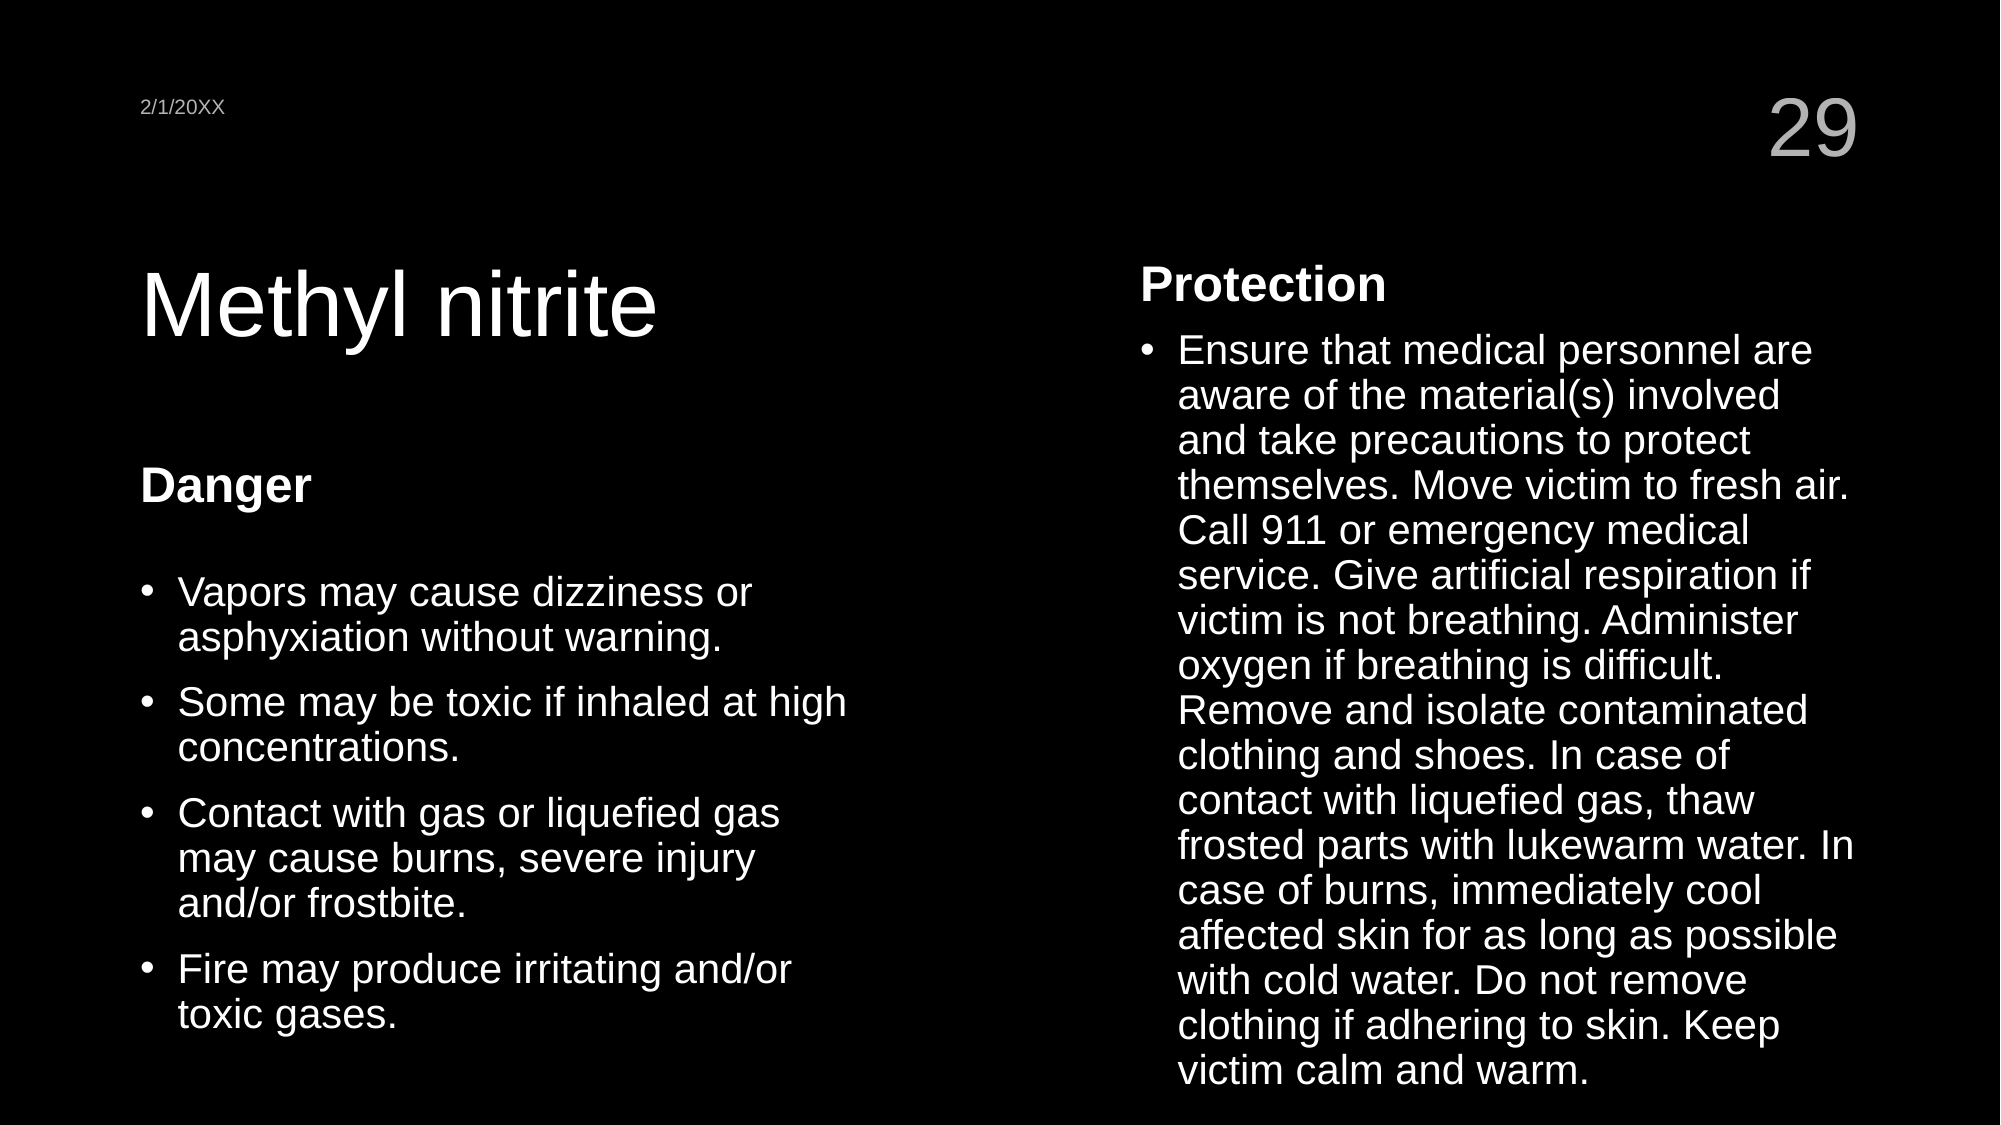

2/1/20XX
29
# Methyl nitrite
Protection
Ensure that medical personnel are aware of the material(s) involved and take precautions to protect themselves. Move victim to fresh air. Call 911 or emergency medical service. Give artificial respiration if victim is not breathing. Administer oxygen if breathing is difficult. Remove and isolate contaminated clothing and shoes. In case of contact with liquefied gas, thaw frosted parts with lukewarm water. In case of burns, immediately cool affected skin for as long as possible with cold water. Do not remove clothing if adhering to skin. Keep victim calm and warm.
Danger
Vapors may cause dizziness or asphyxiation without warning.
Some may be toxic if inhaled at high concentrations.
Contact with gas or liquefied gas may cause burns, severe injury and/or frostbite.
Fire may produce irritating and/or toxic gases.